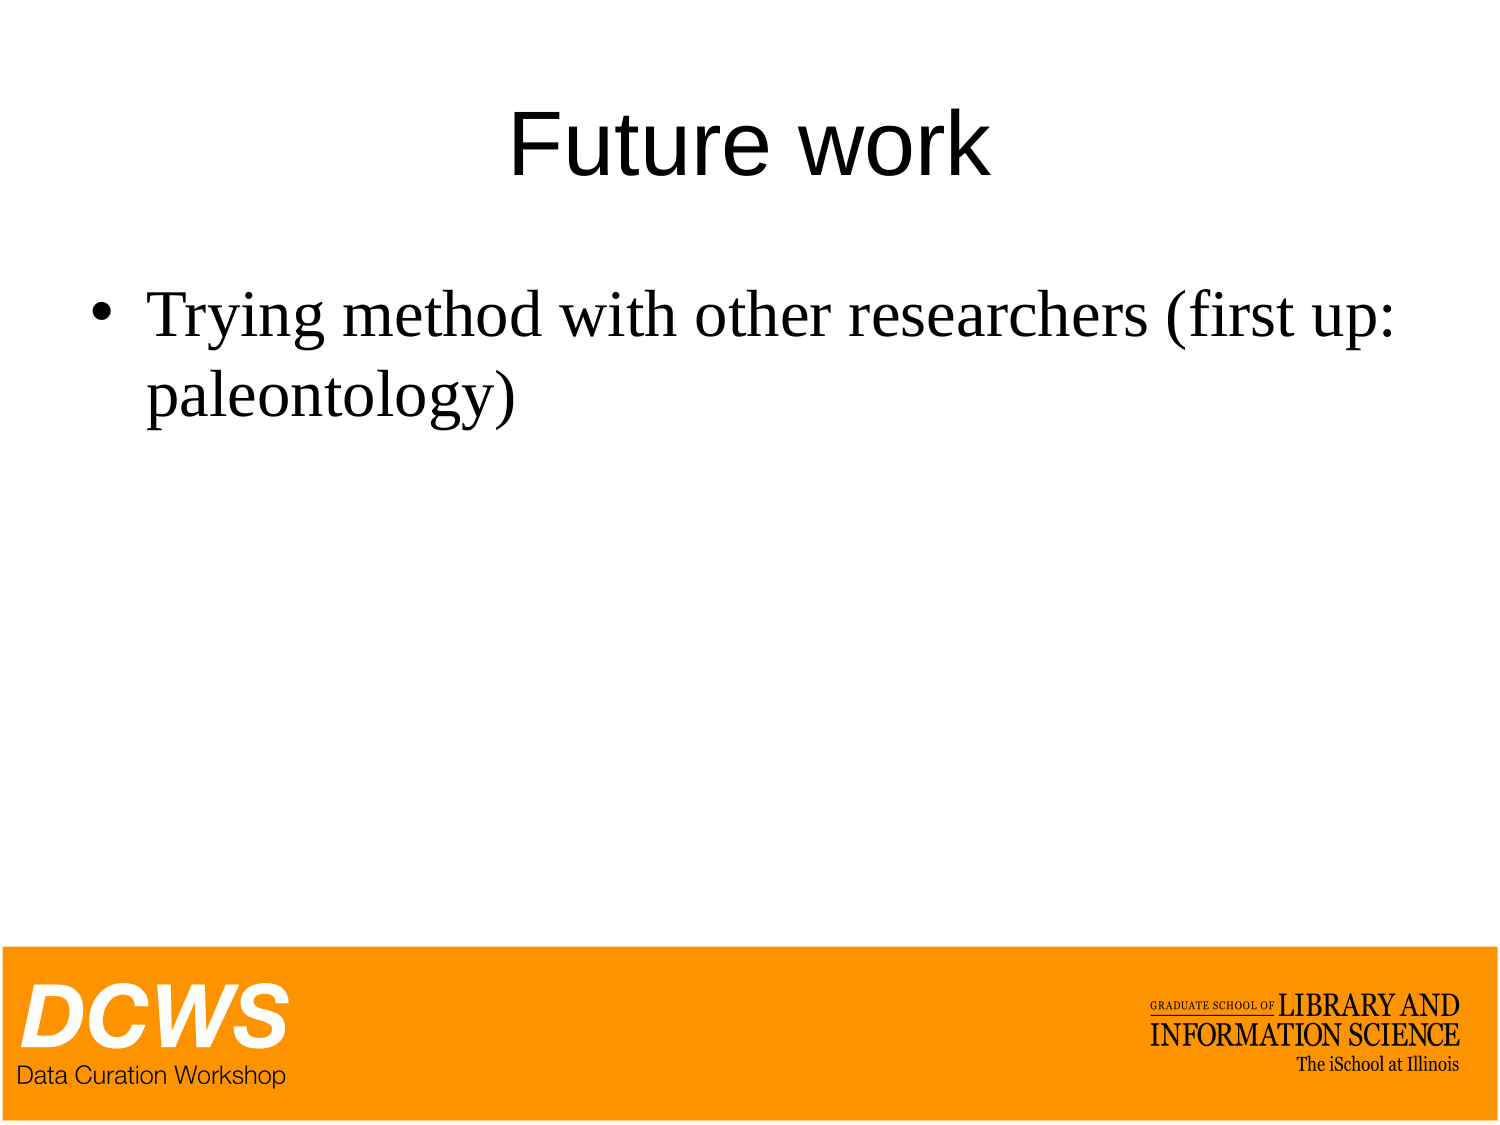

# Future work
Trying method with other researchers (first up: paleontology)